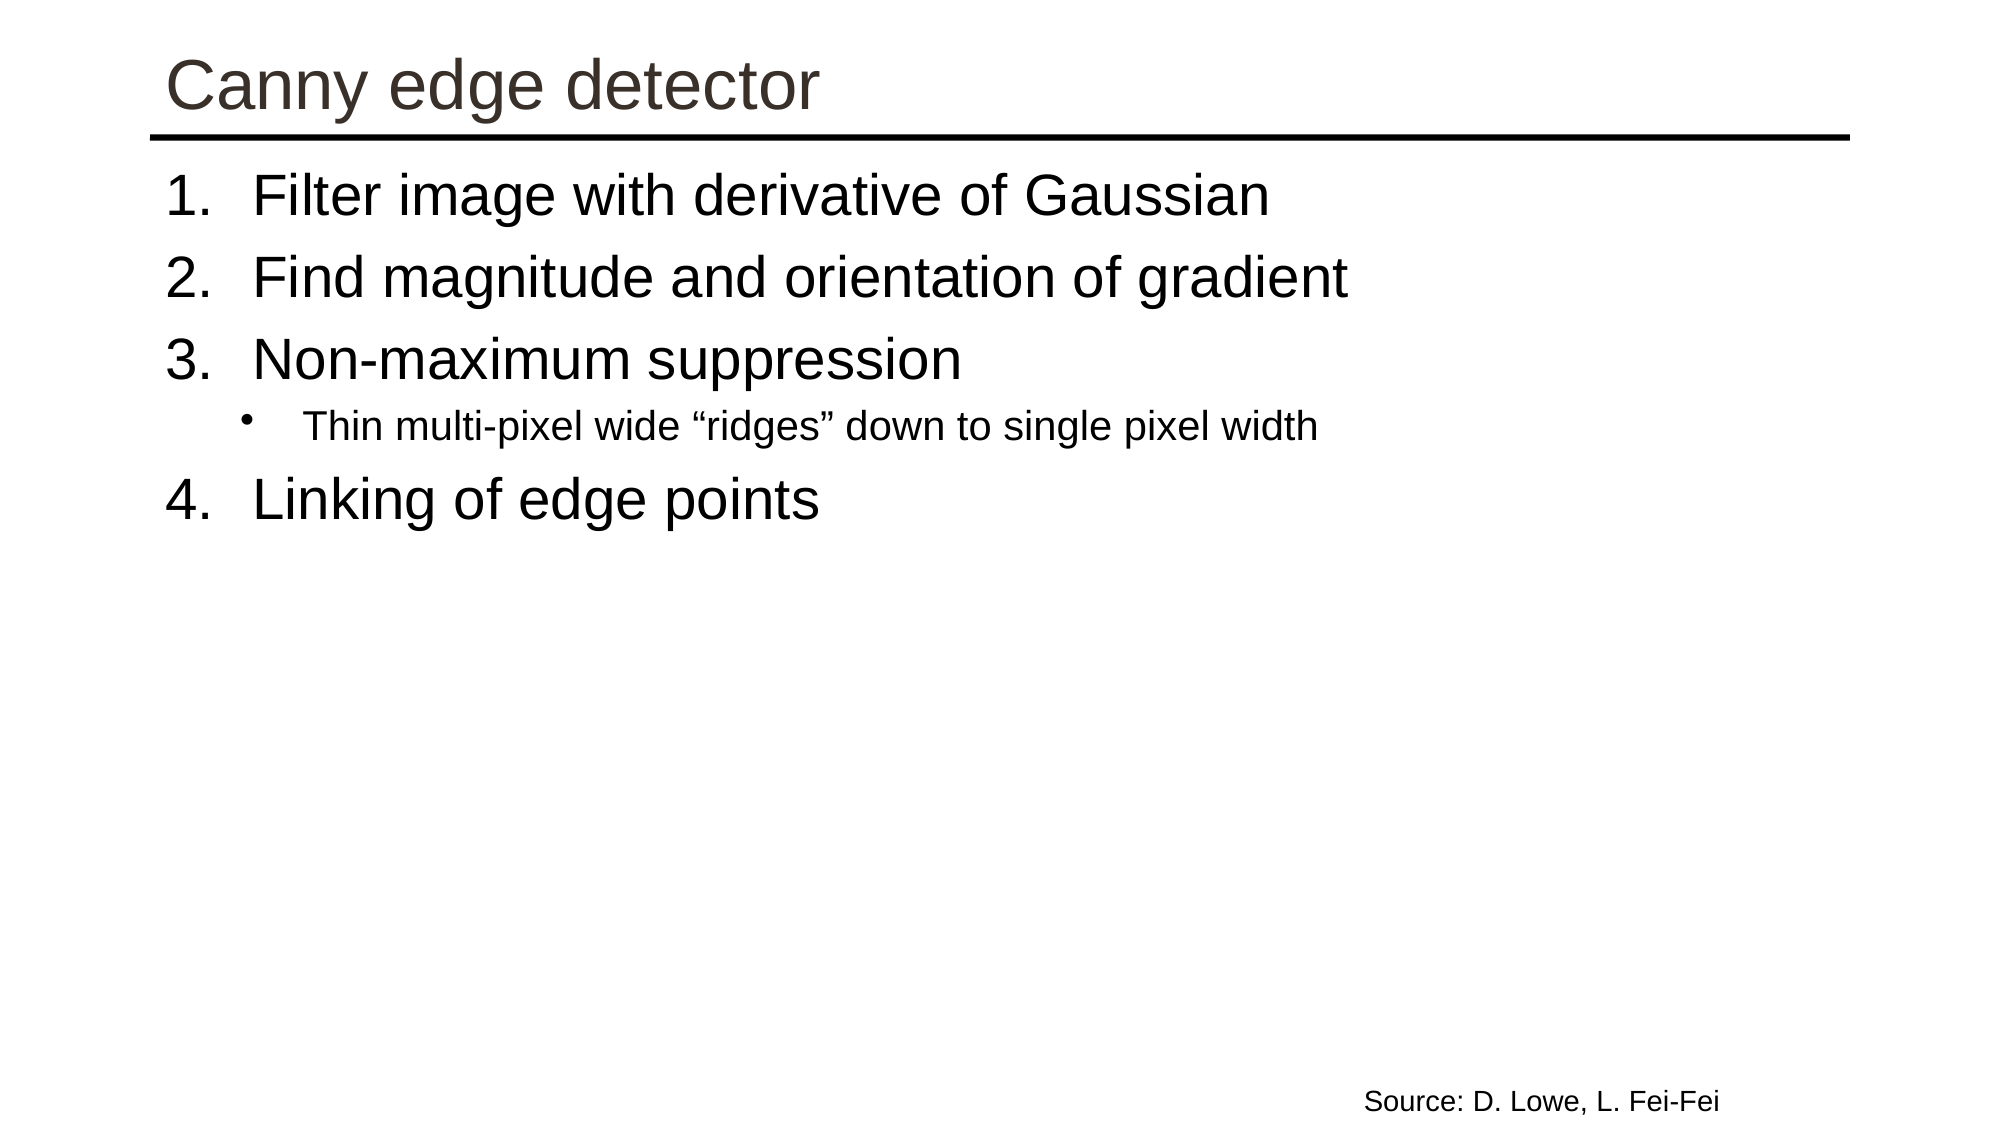

# Canny edge detector
Filter image with derivative of Gaussian
Find magnitude and orientation of gradient
Non-maximum suppression
Thin multi-pixel wide “ridges” down to single pixel width
Linking of edge points
Source: D. Lowe, L. Fei-Fei